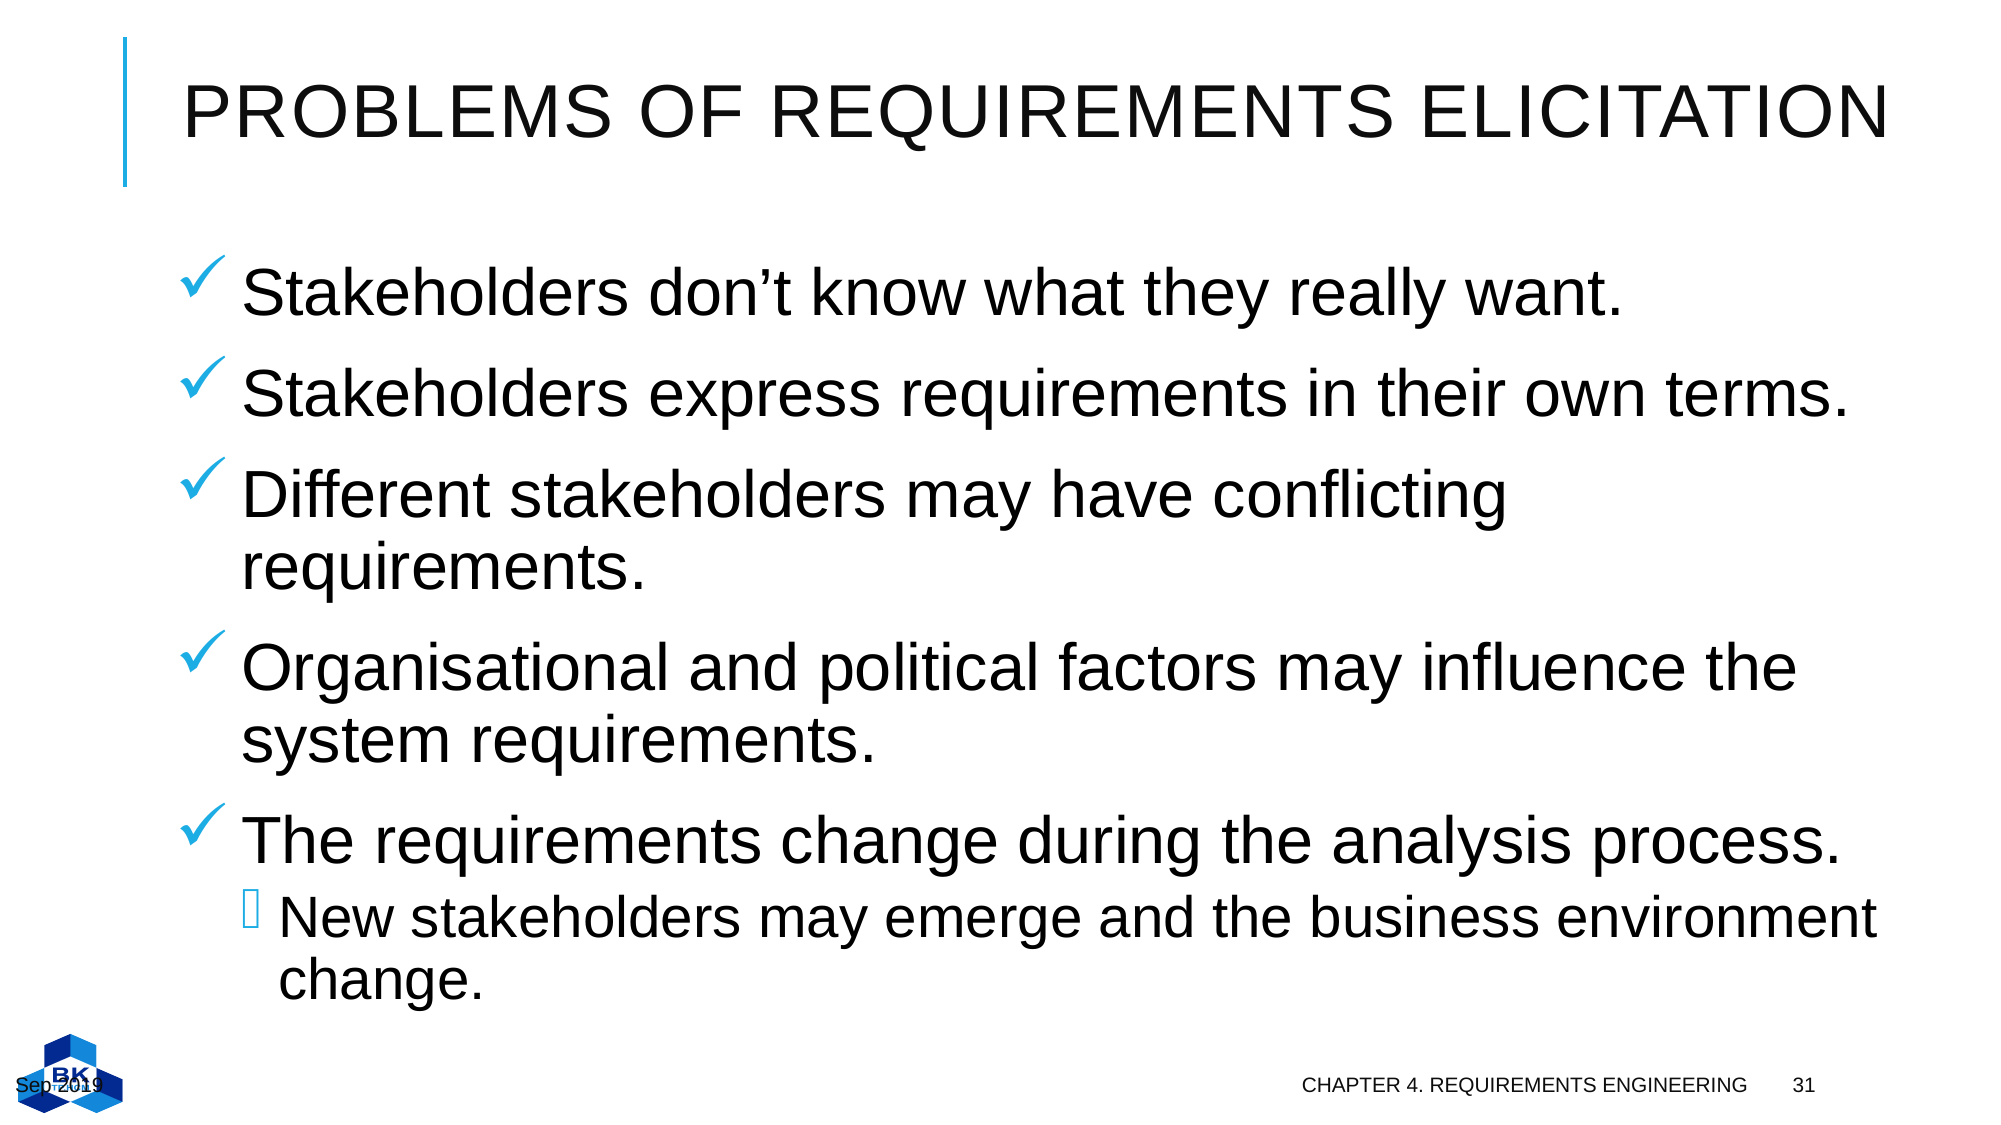

# Problems of requirements elicitation
Stakeholders don’t know what they really want.
Stakeholders express requirements in their own terms.
Different stakeholders may have conflicting requirements.
Organisational and political factors may influence the system requirements.
The requirements change during the analysis process.
New stakeholders may emerge and the business environment change.
Sep 2019
Chapter 4. Requirements engineering
31